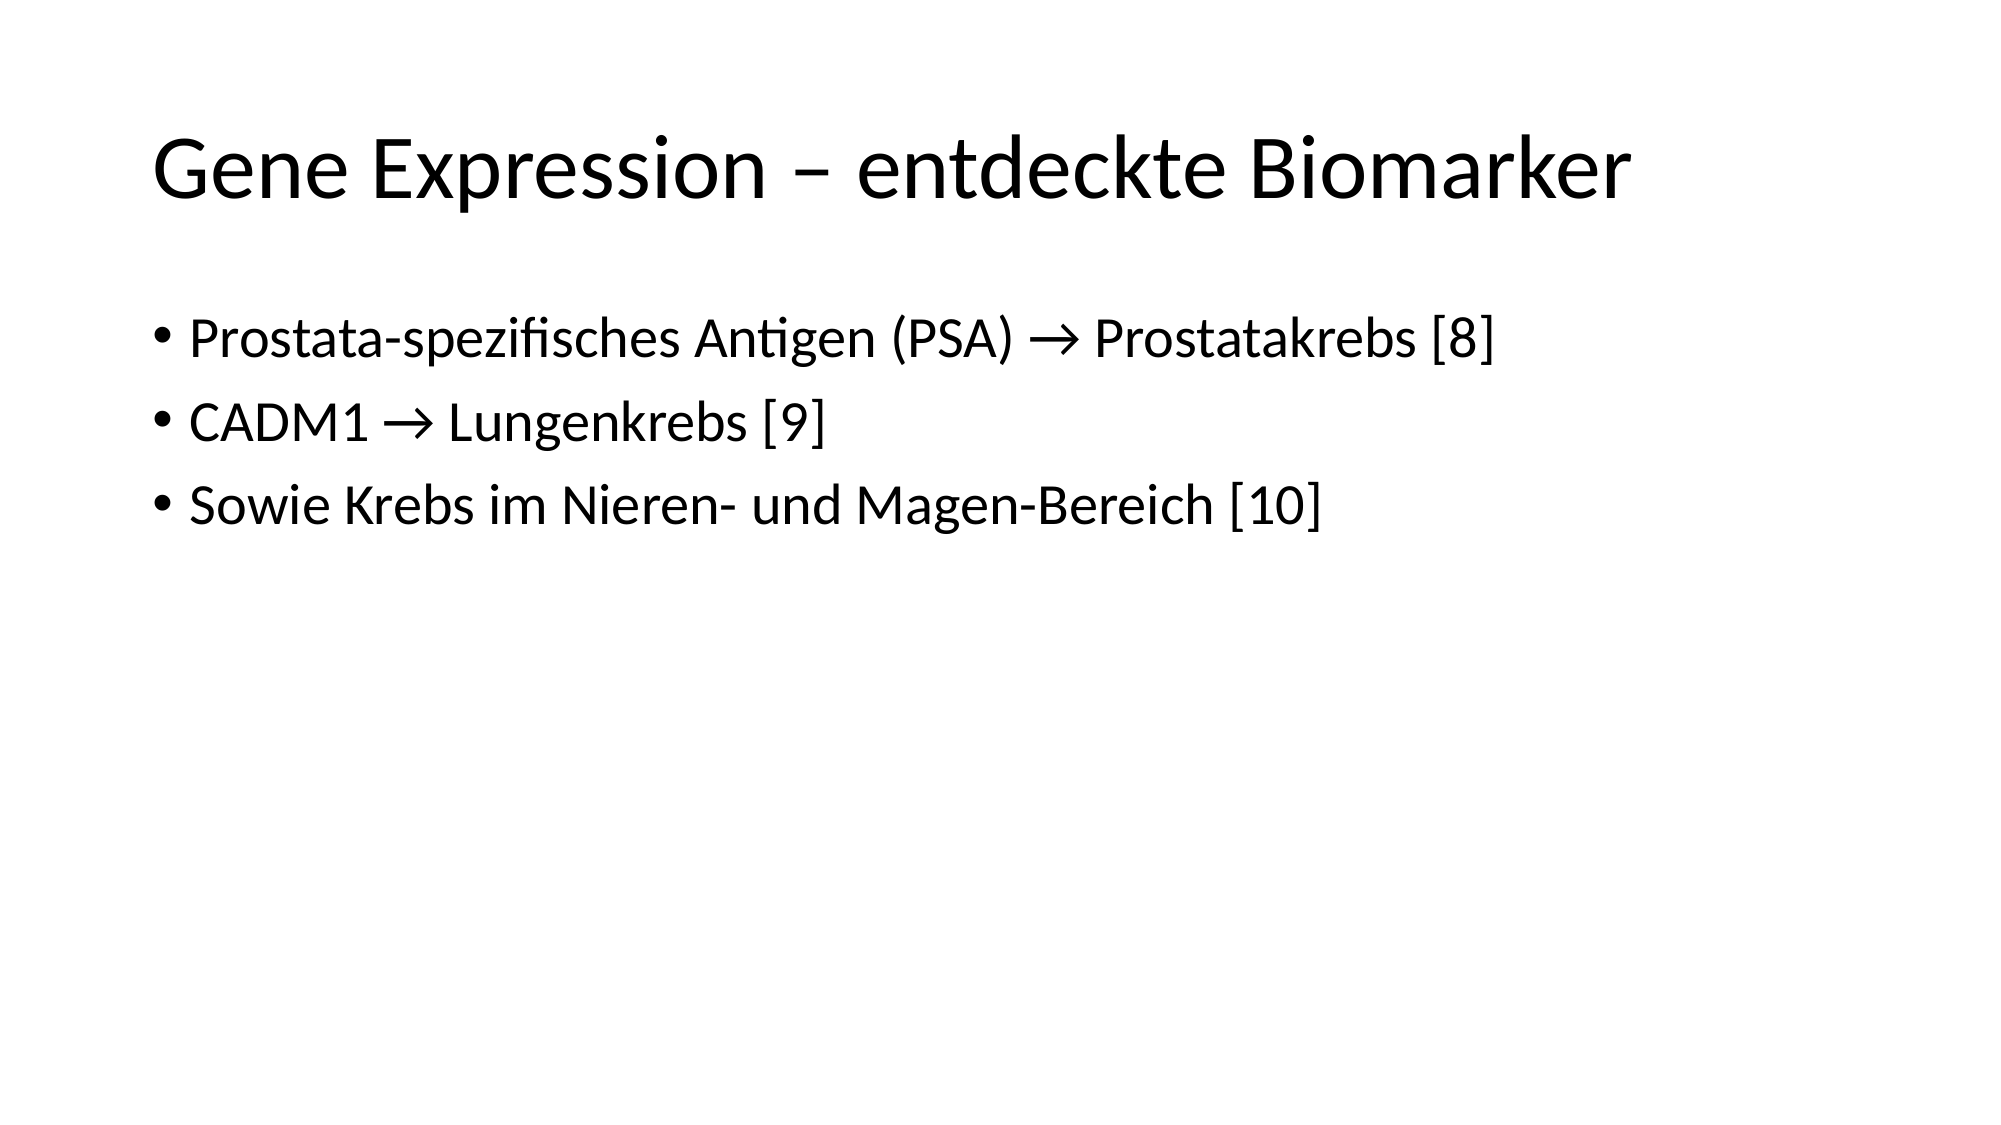

# Gene Expression – entdeckte Biomarker
Prostata-spezifisches Antigen (PSA) → Prostatakrebs [8]
CADM1 → Lungenkrebs [9]
Sowie Krebs im Nieren- und Magen-Bereich [10]